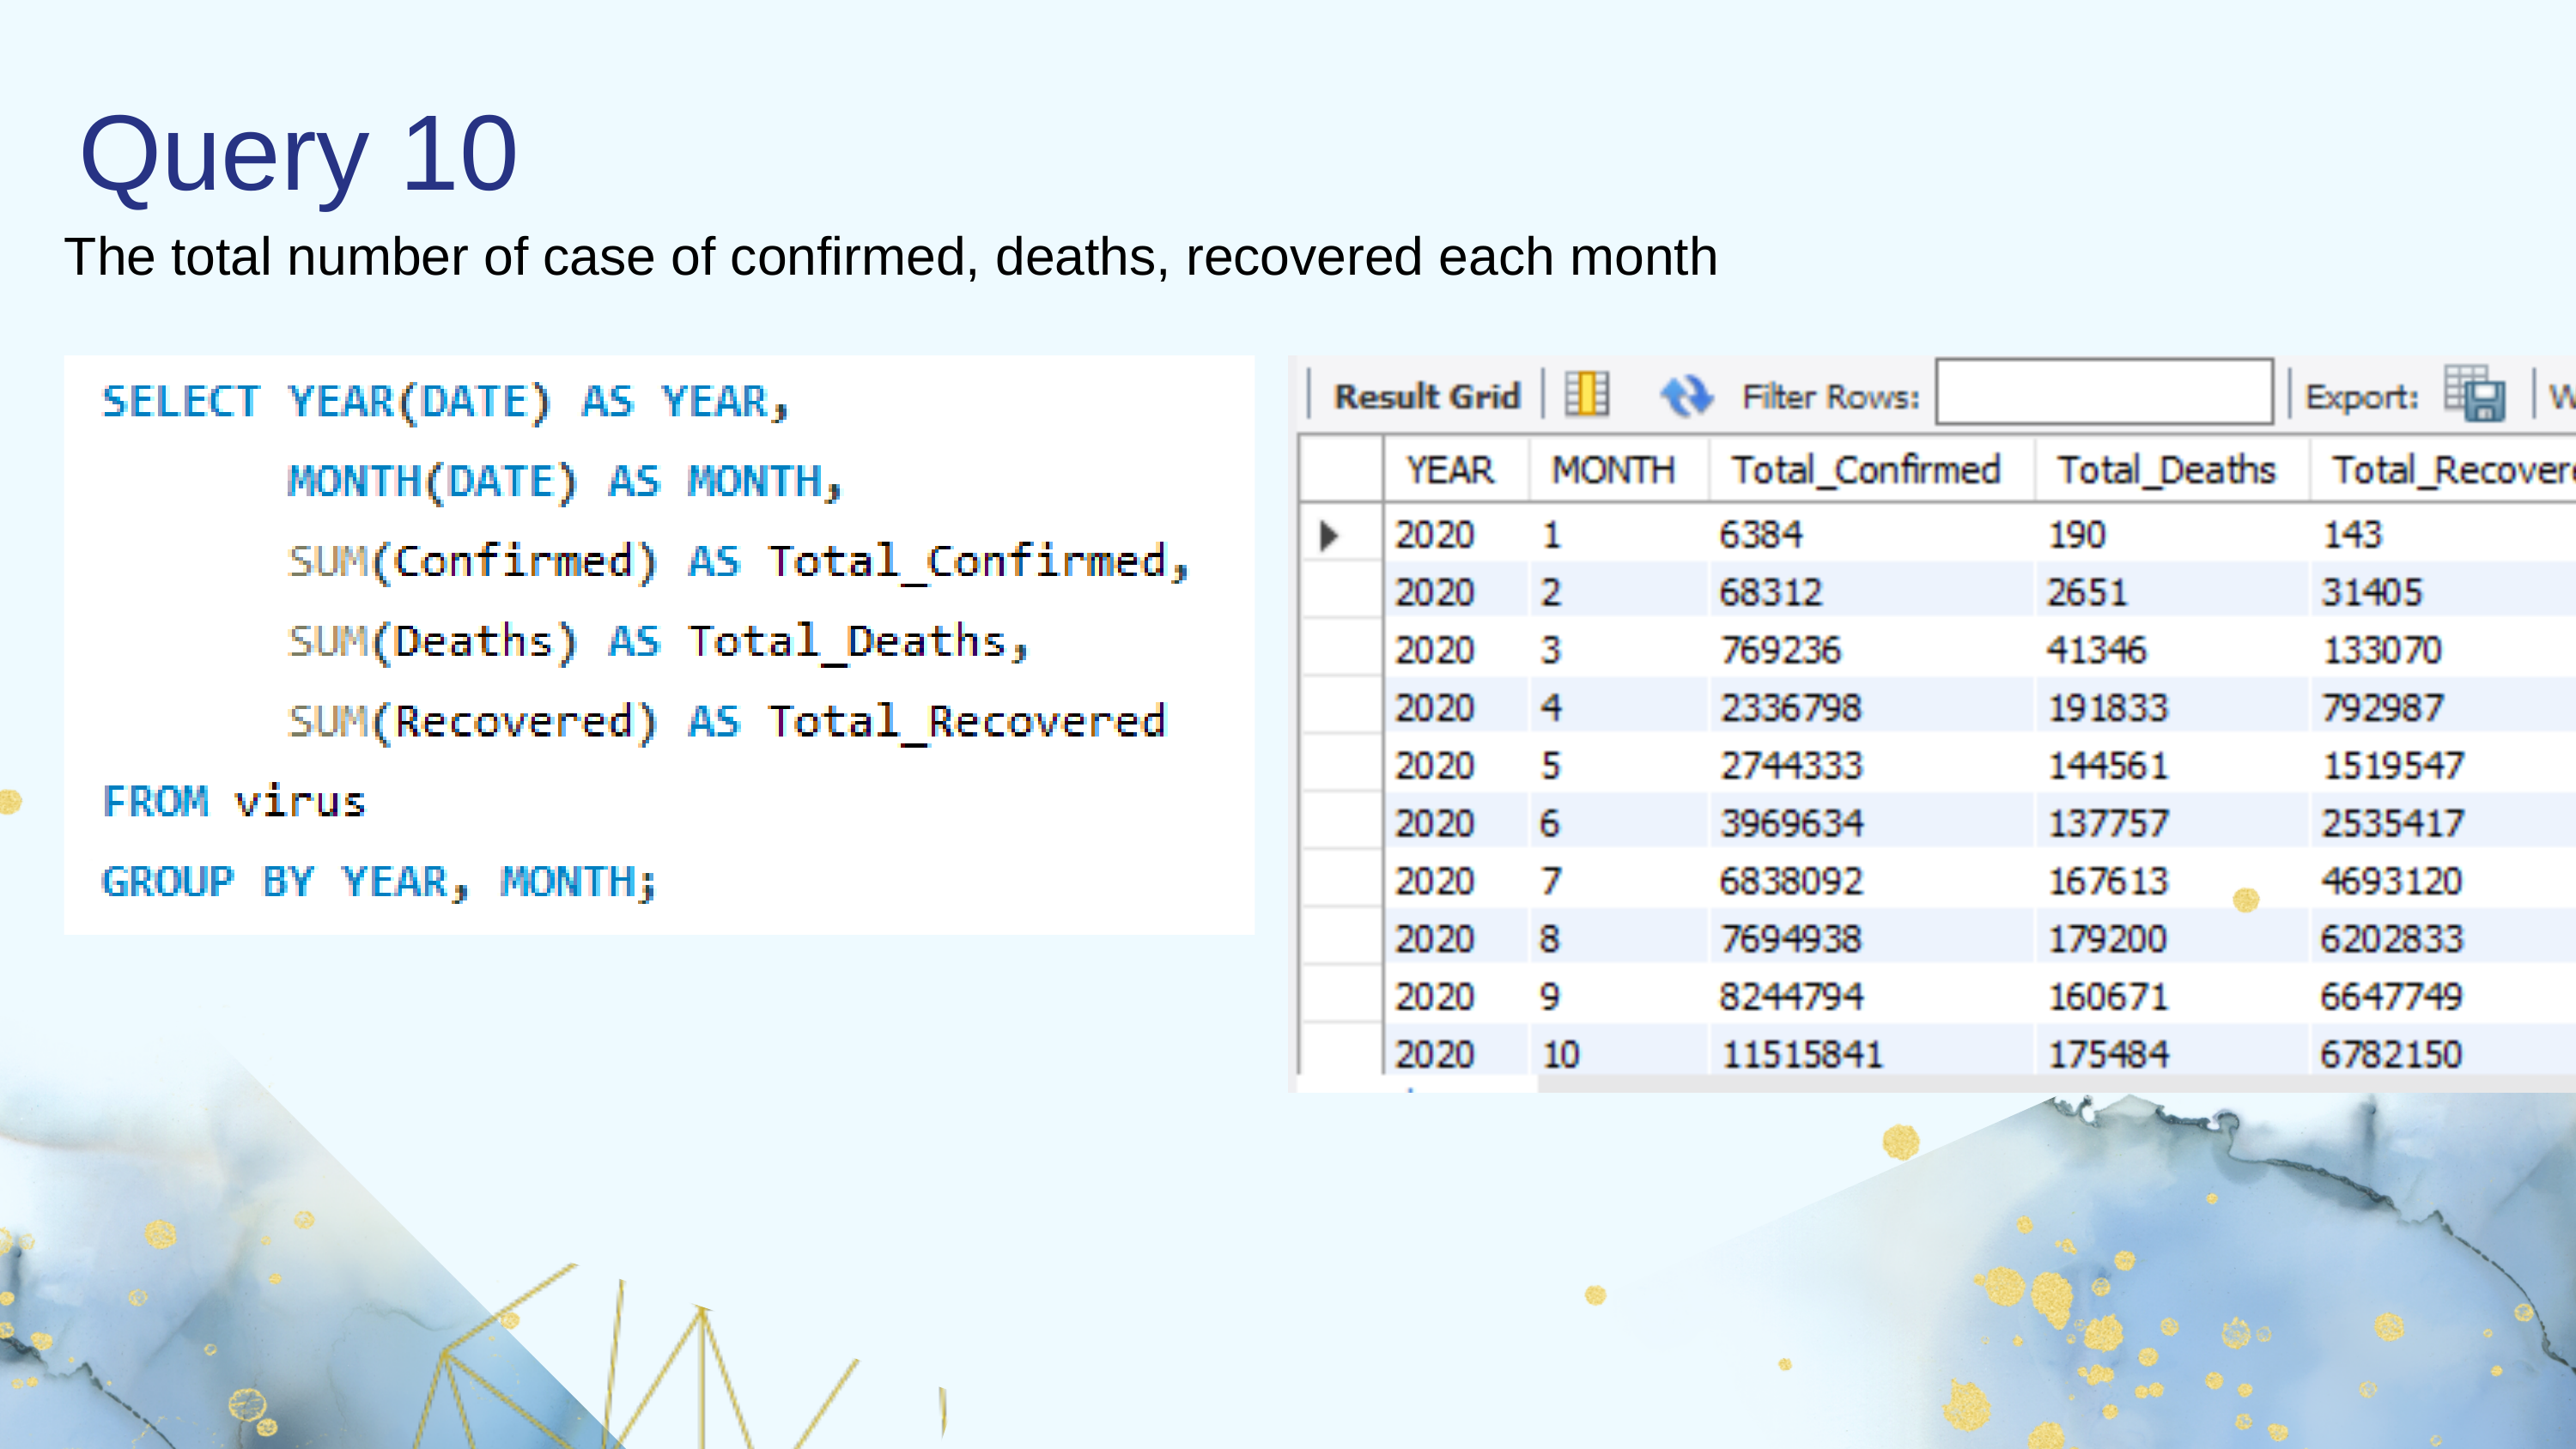

Query 10
The total number of case of confirmed, deaths, recovered each month